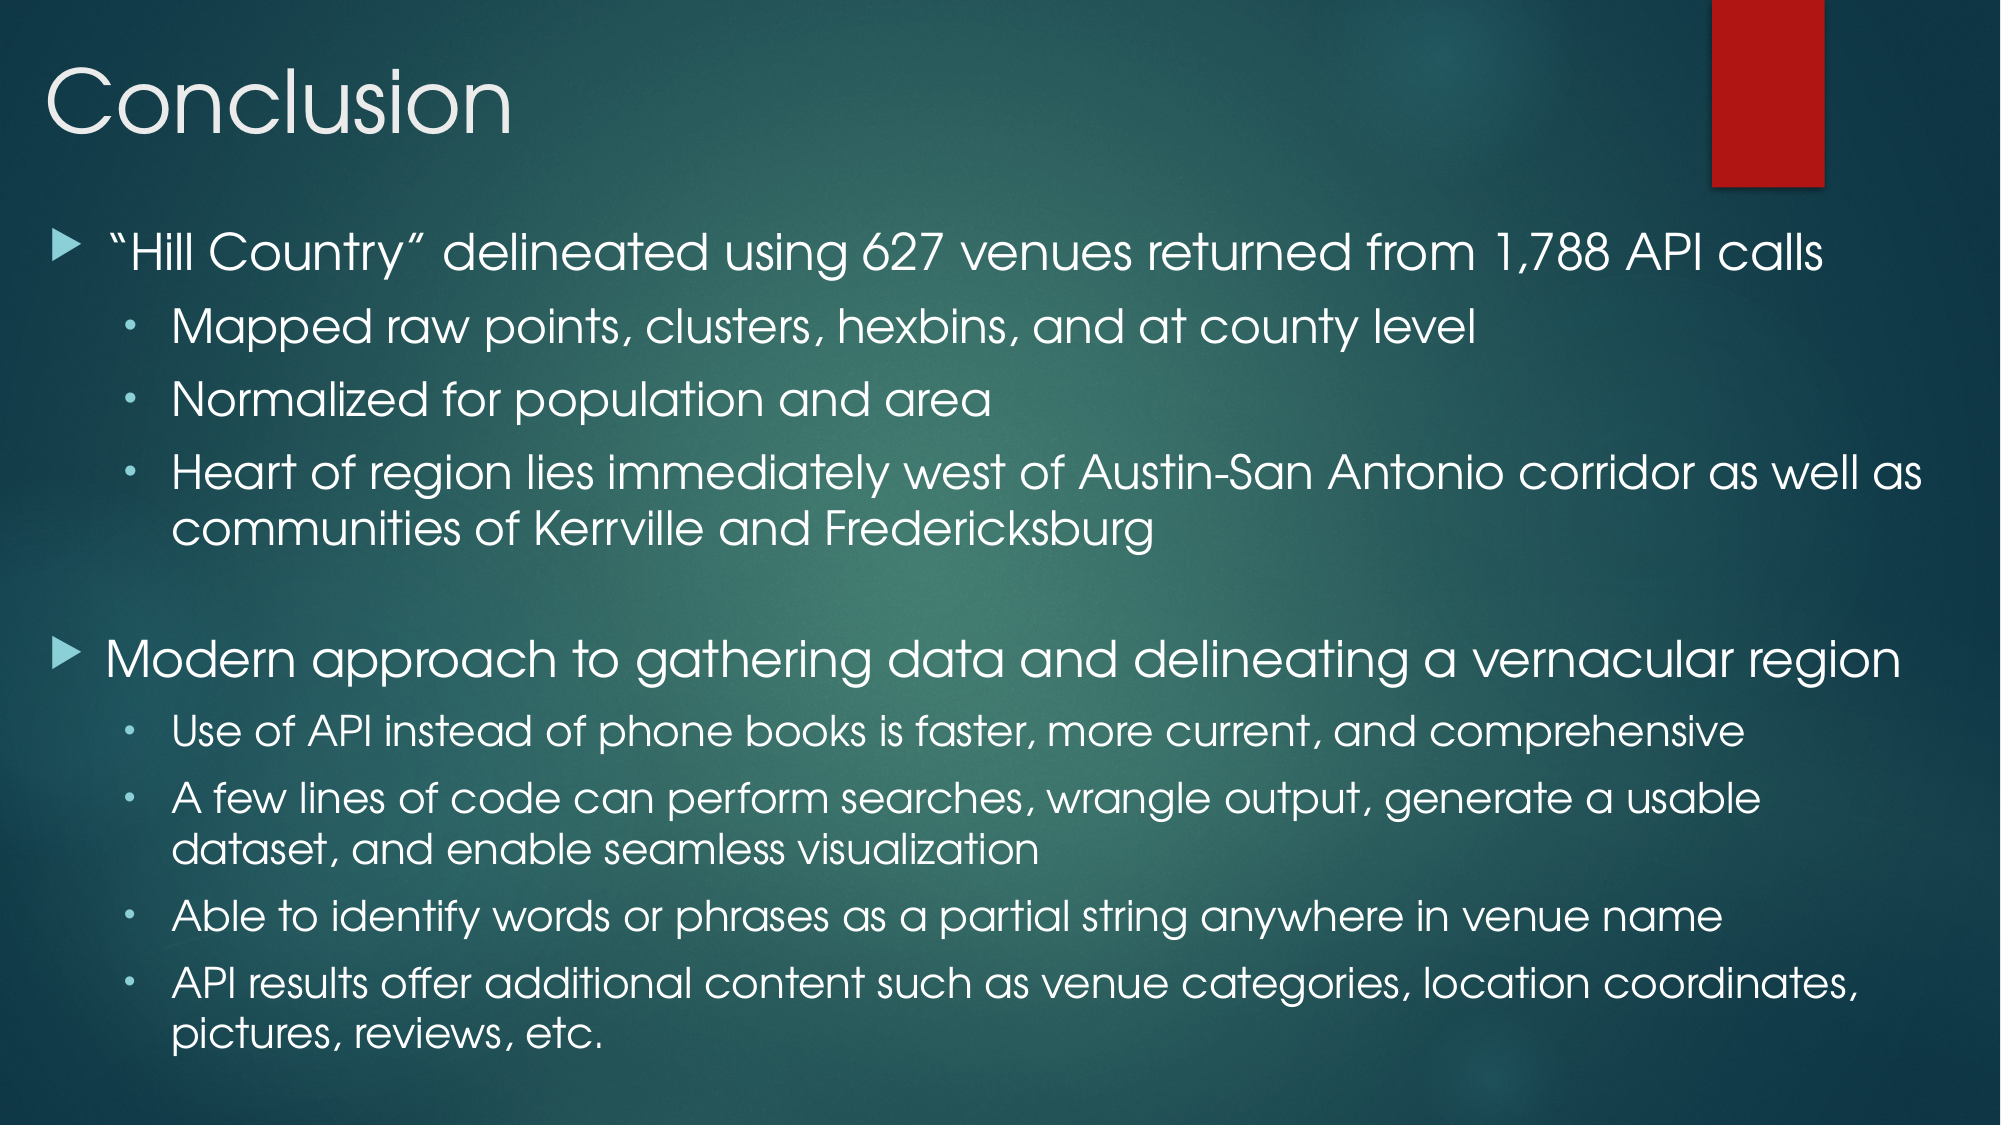

# Conclusion
“Hill Country” delineated using 627 venues returned from 1,788 API calls
Mapped raw points, clusters, hexbins, and at county level
Normalized for population and area
Heart of region lies immediately west of Austin-San Antonio corridor as well as communities of Kerrville and Fredericksburg
Modern approach to gathering data and delineating a vernacular region
Use of API instead of phone books is faster, more current, and comprehensive
A few lines of code can perform searches, wrangle output, generate a usable dataset, and enable seamless visualization
Able to identify words or phrases as a partial string anywhere in venue name
API results offer additional content such as venue categories, location coordinates, pictures, reviews, etc.